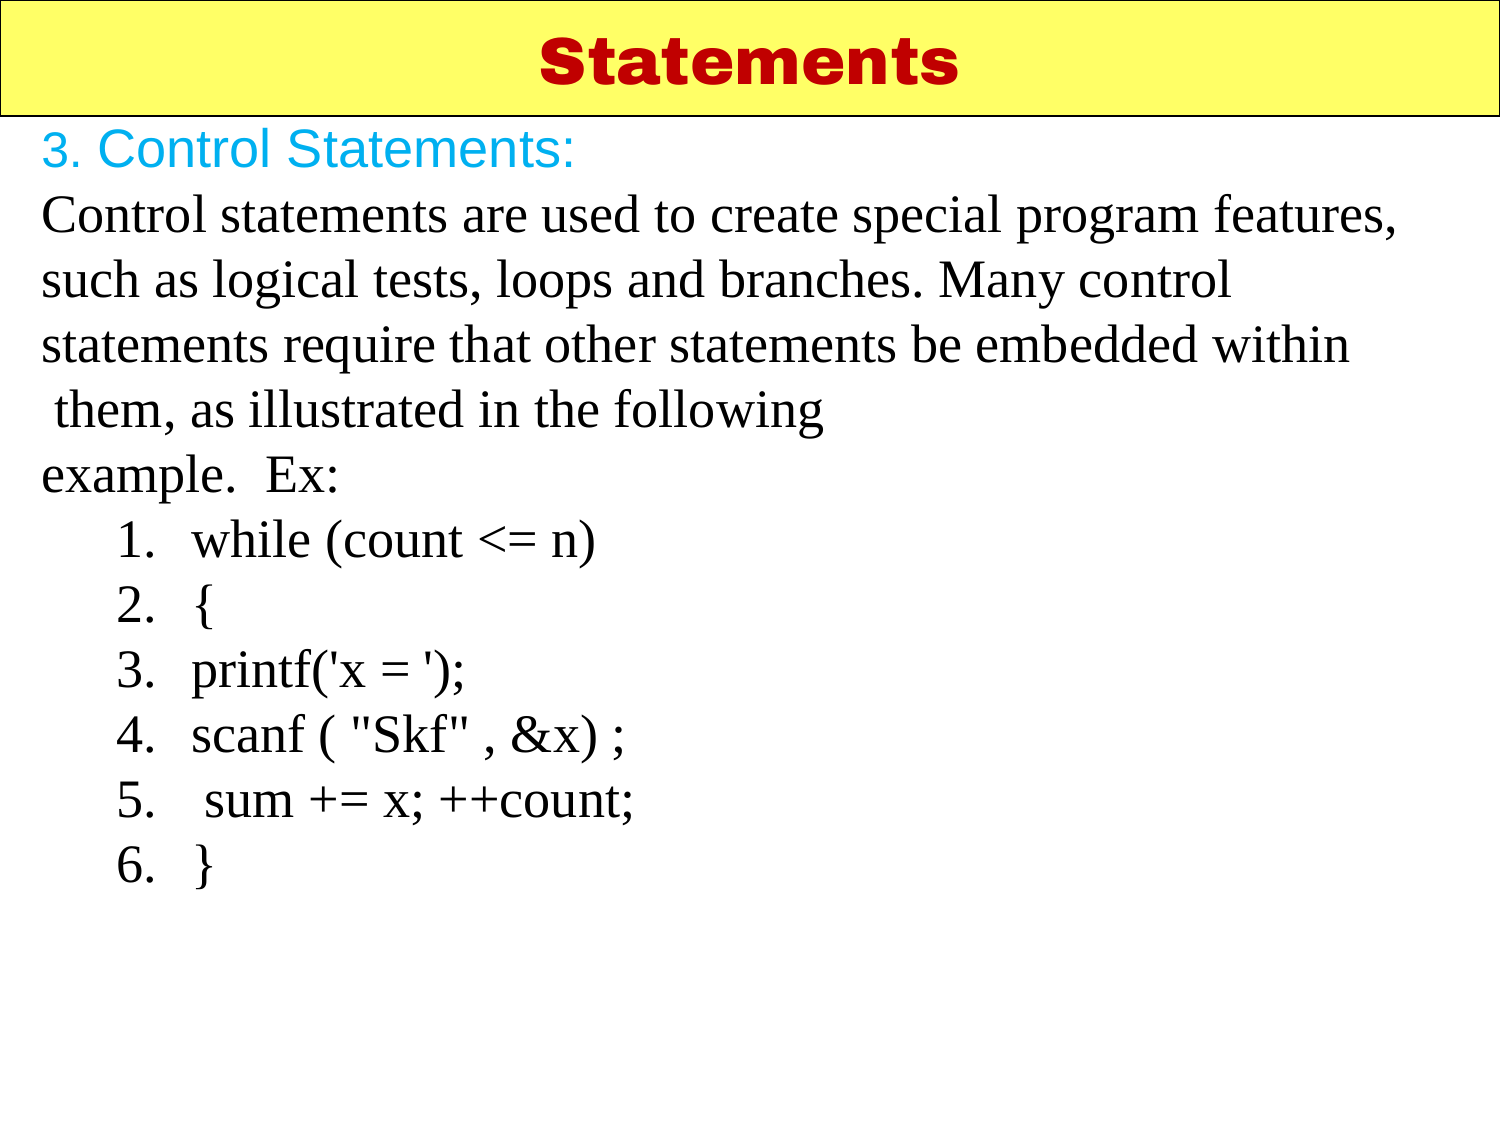

Statements
# 3. Control Statements:
Control statements are used to create special program features,
such as logical tests, loops and branches. Many control
statements require that other statements be embedded within
 them, as illustrated in the following
example.  Ex:
while (count <= n)
{
printf('x = ');
scanf ( "Skf" , &x) ;
 sum += x; ++count;
}